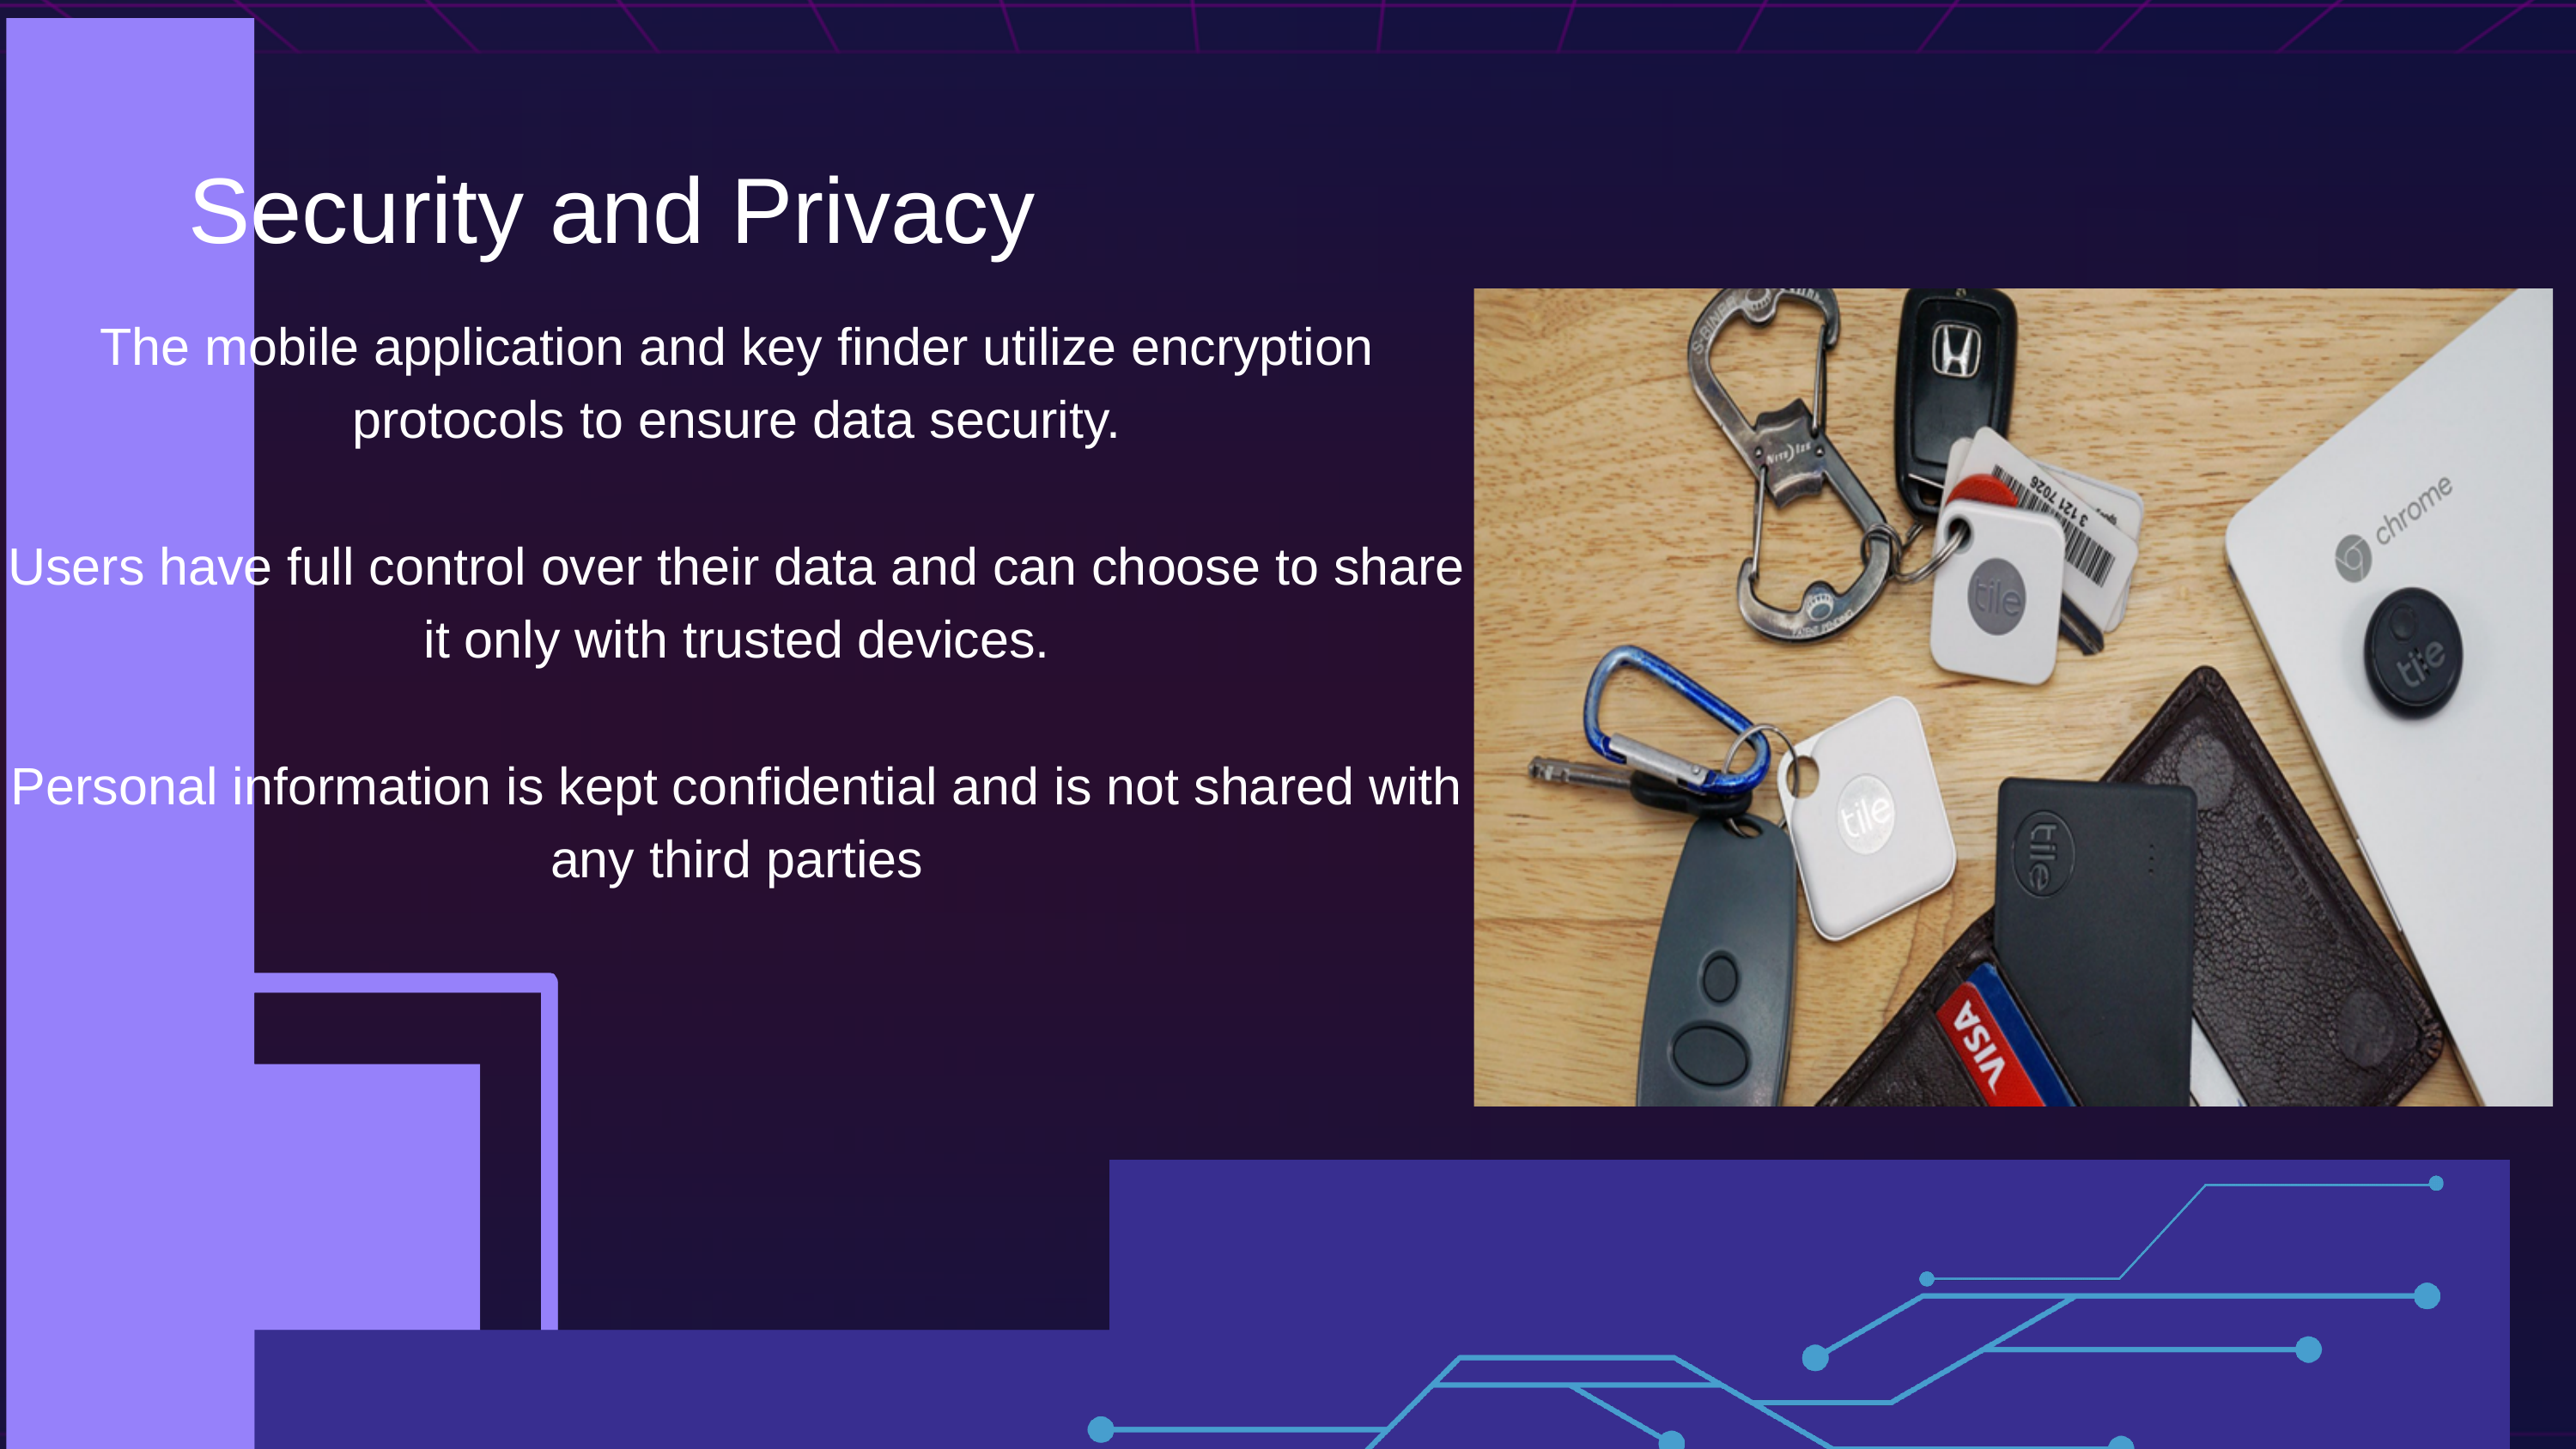

Security and Privacy

The mobile application and key finder utilize encryption protocols to ensure data security.

Users have full control over their data and can choose to share it only with trusted devices.

Personal information is kept confidential and is not shared with any third parties